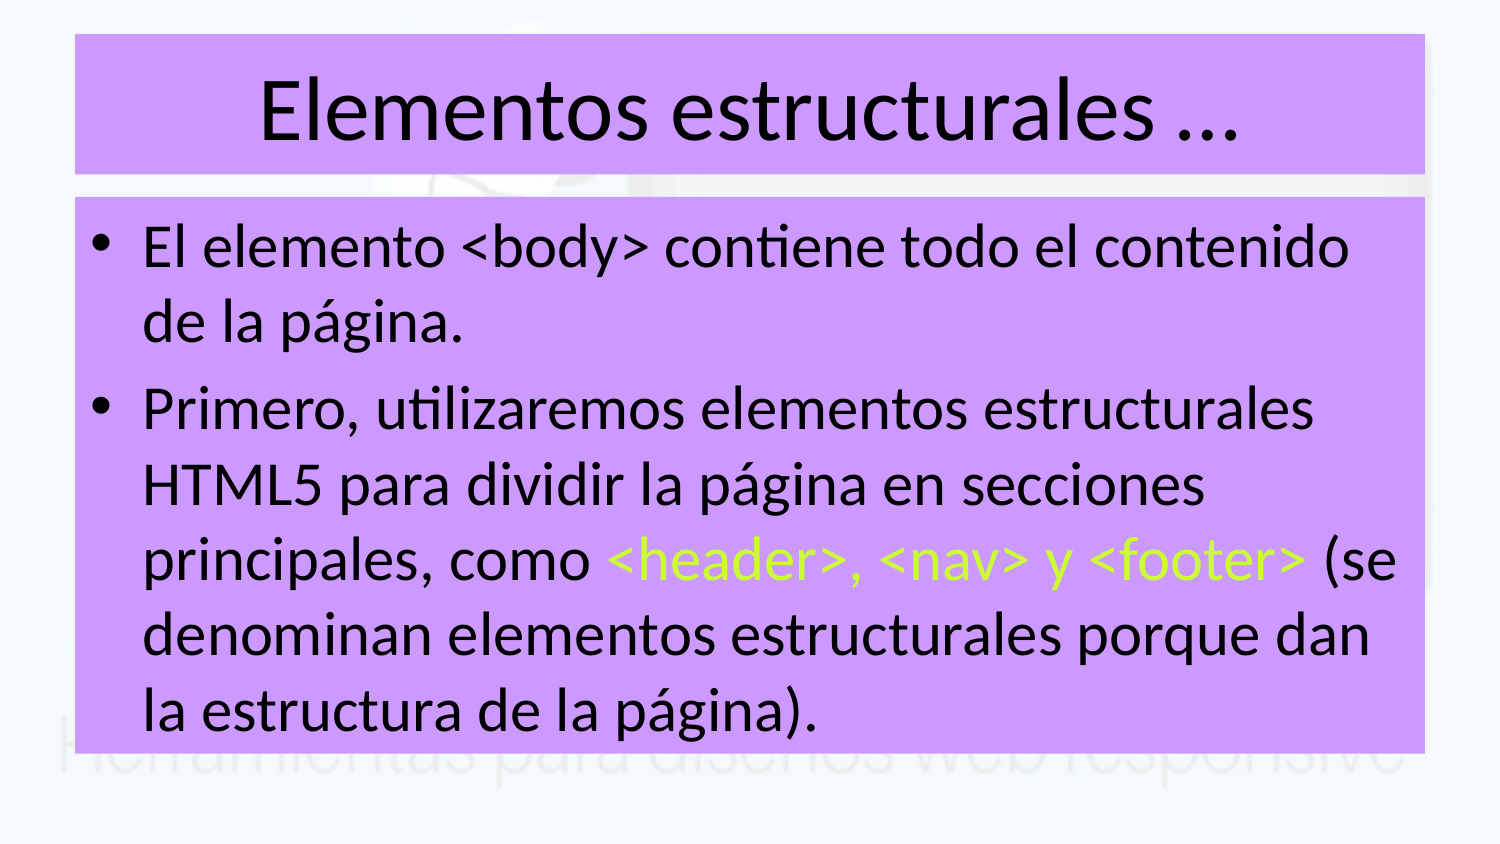

# Elementos estructurales …
El elemento <body> contiene todo el contenido de la página.
Primero, utilizaremos elementos estructurales HTML5 para dividir la página en secciones principales, como <header>, <nav> y <footer> (se denominan elementos estructurales porque dan la estructura de la página).